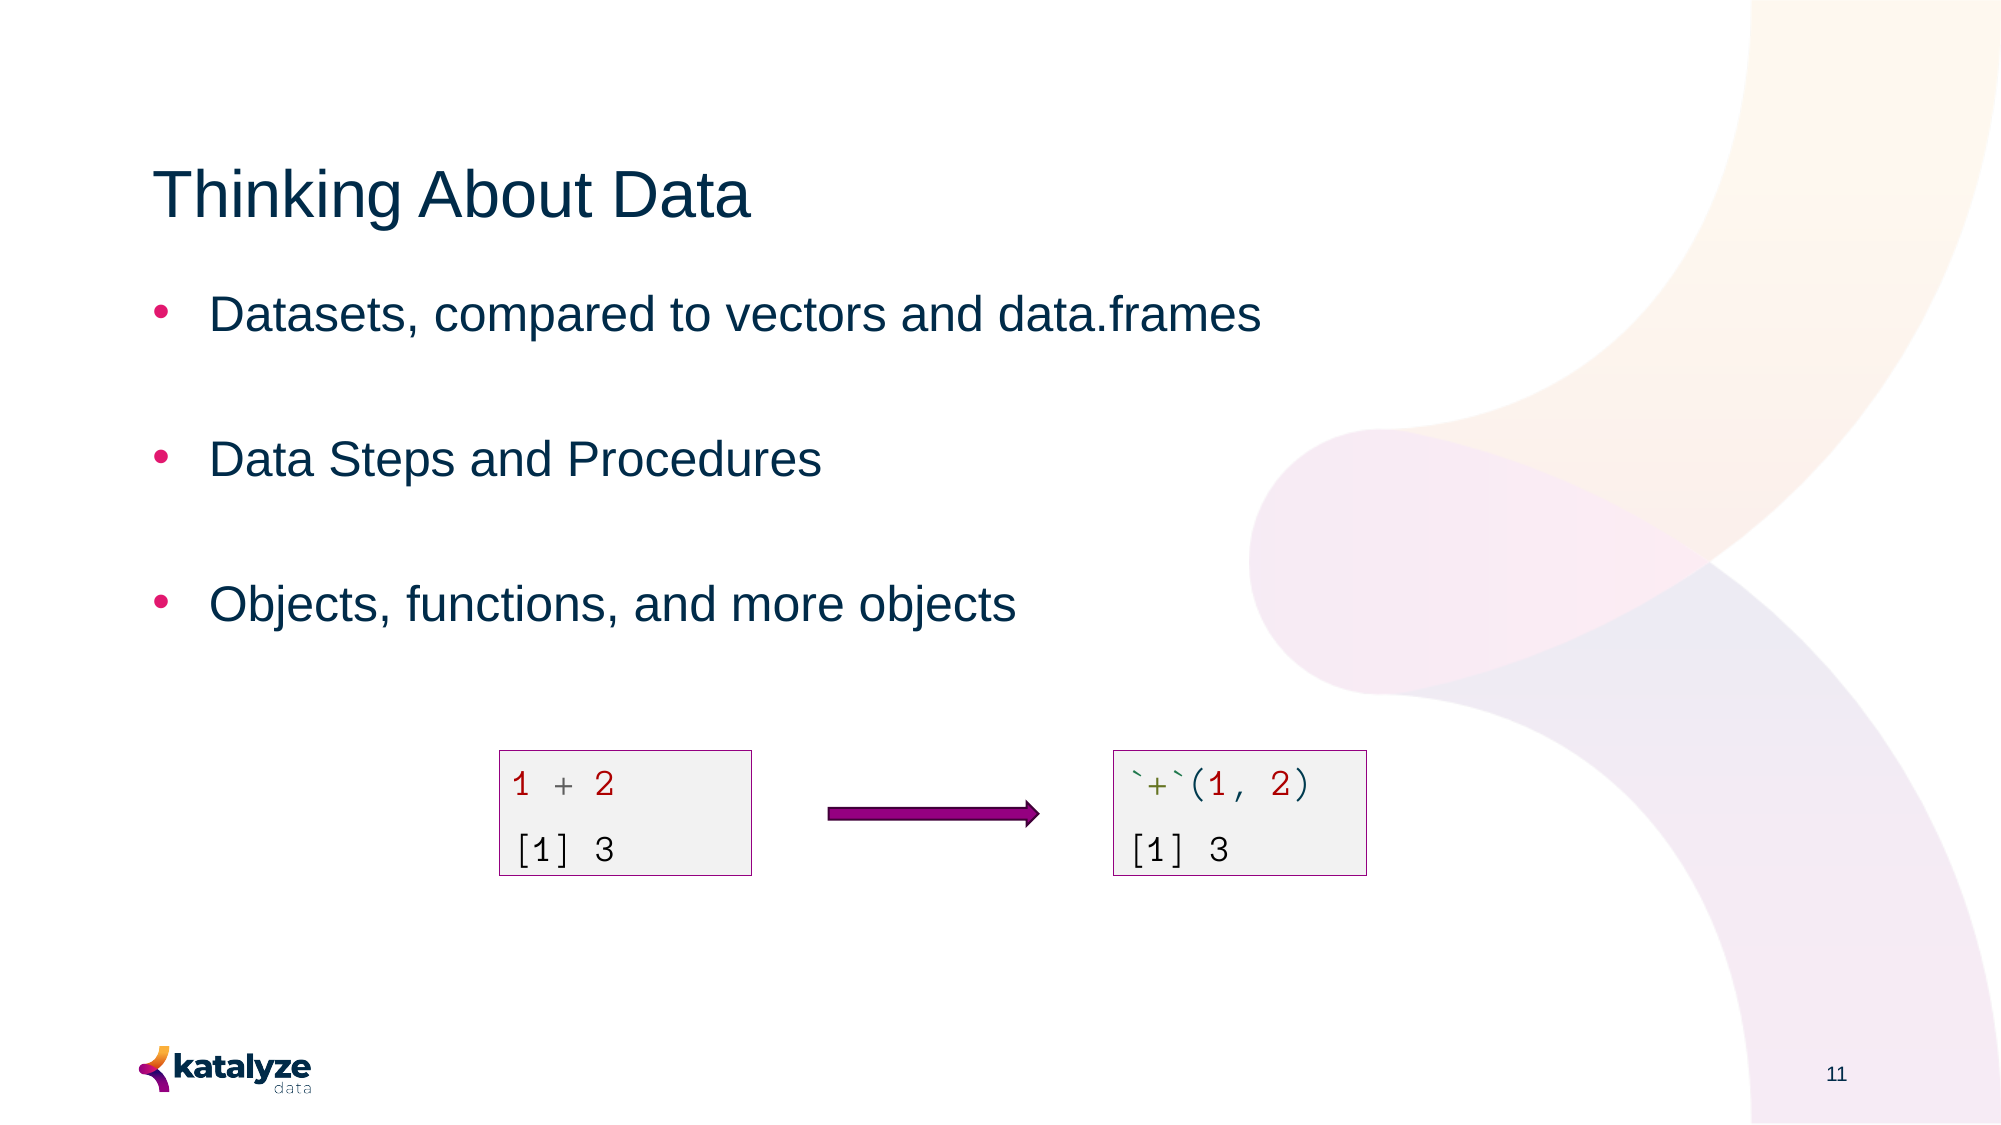

# Thinking About Data
Datasets, compared to vectors and data.frames

Data Steps and Procedures

Objects, functions, and more objects
`+`(1, 2)
[1] 3
1 + 2
[1] 3

11